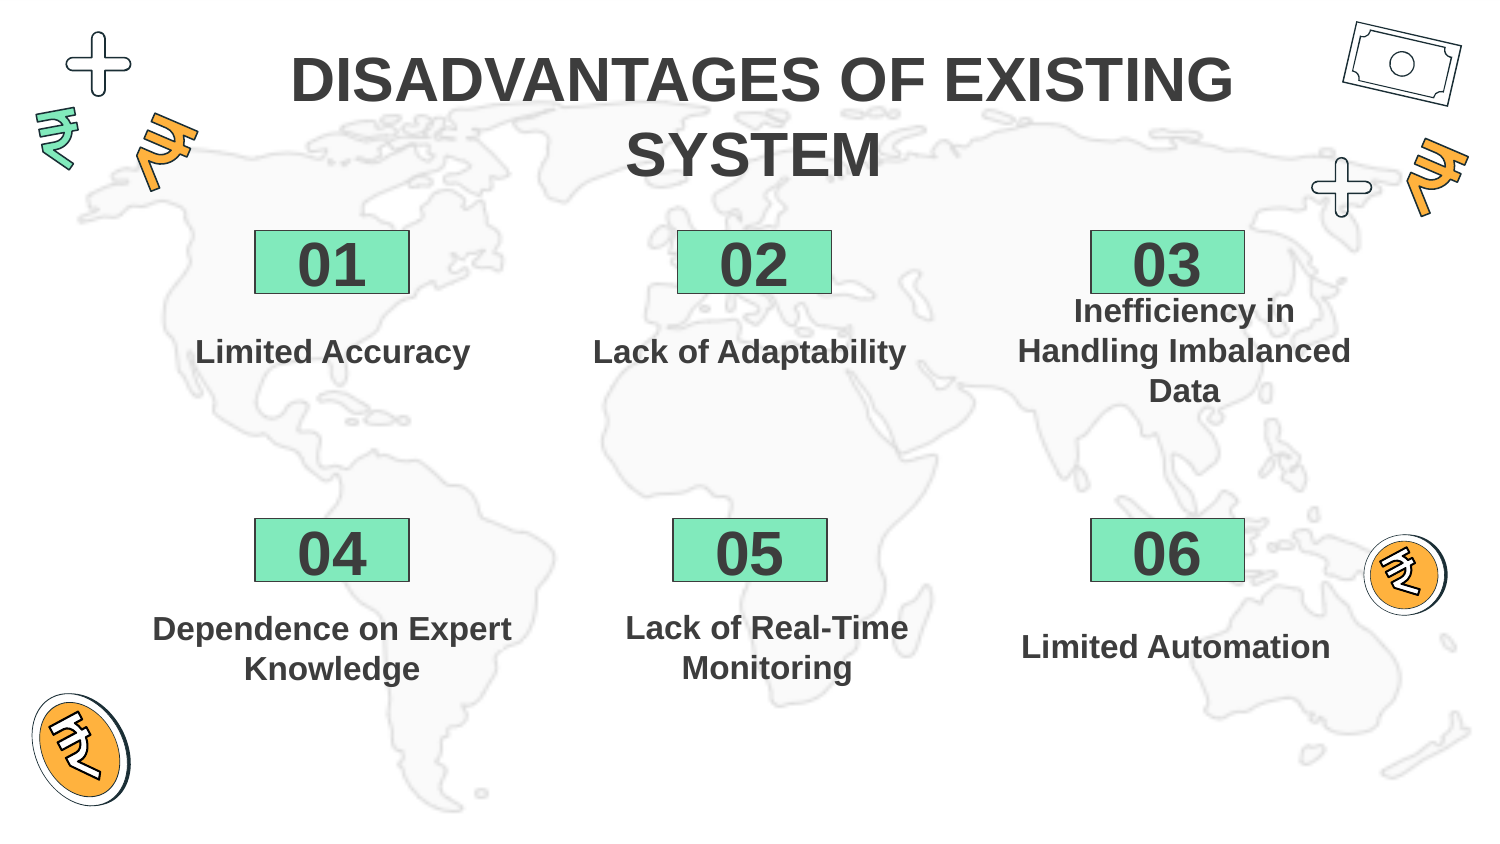

# DISADVANTAGES OF EXISTING SYSTEM

02
01
03
Lack of Adaptability
Limited Accuracy
Inefficiency in Handling Imbalanced Data

04
05
06
Limited Automation
Lack of Real-Time Monitoring
Dependence on Expert Knowledge